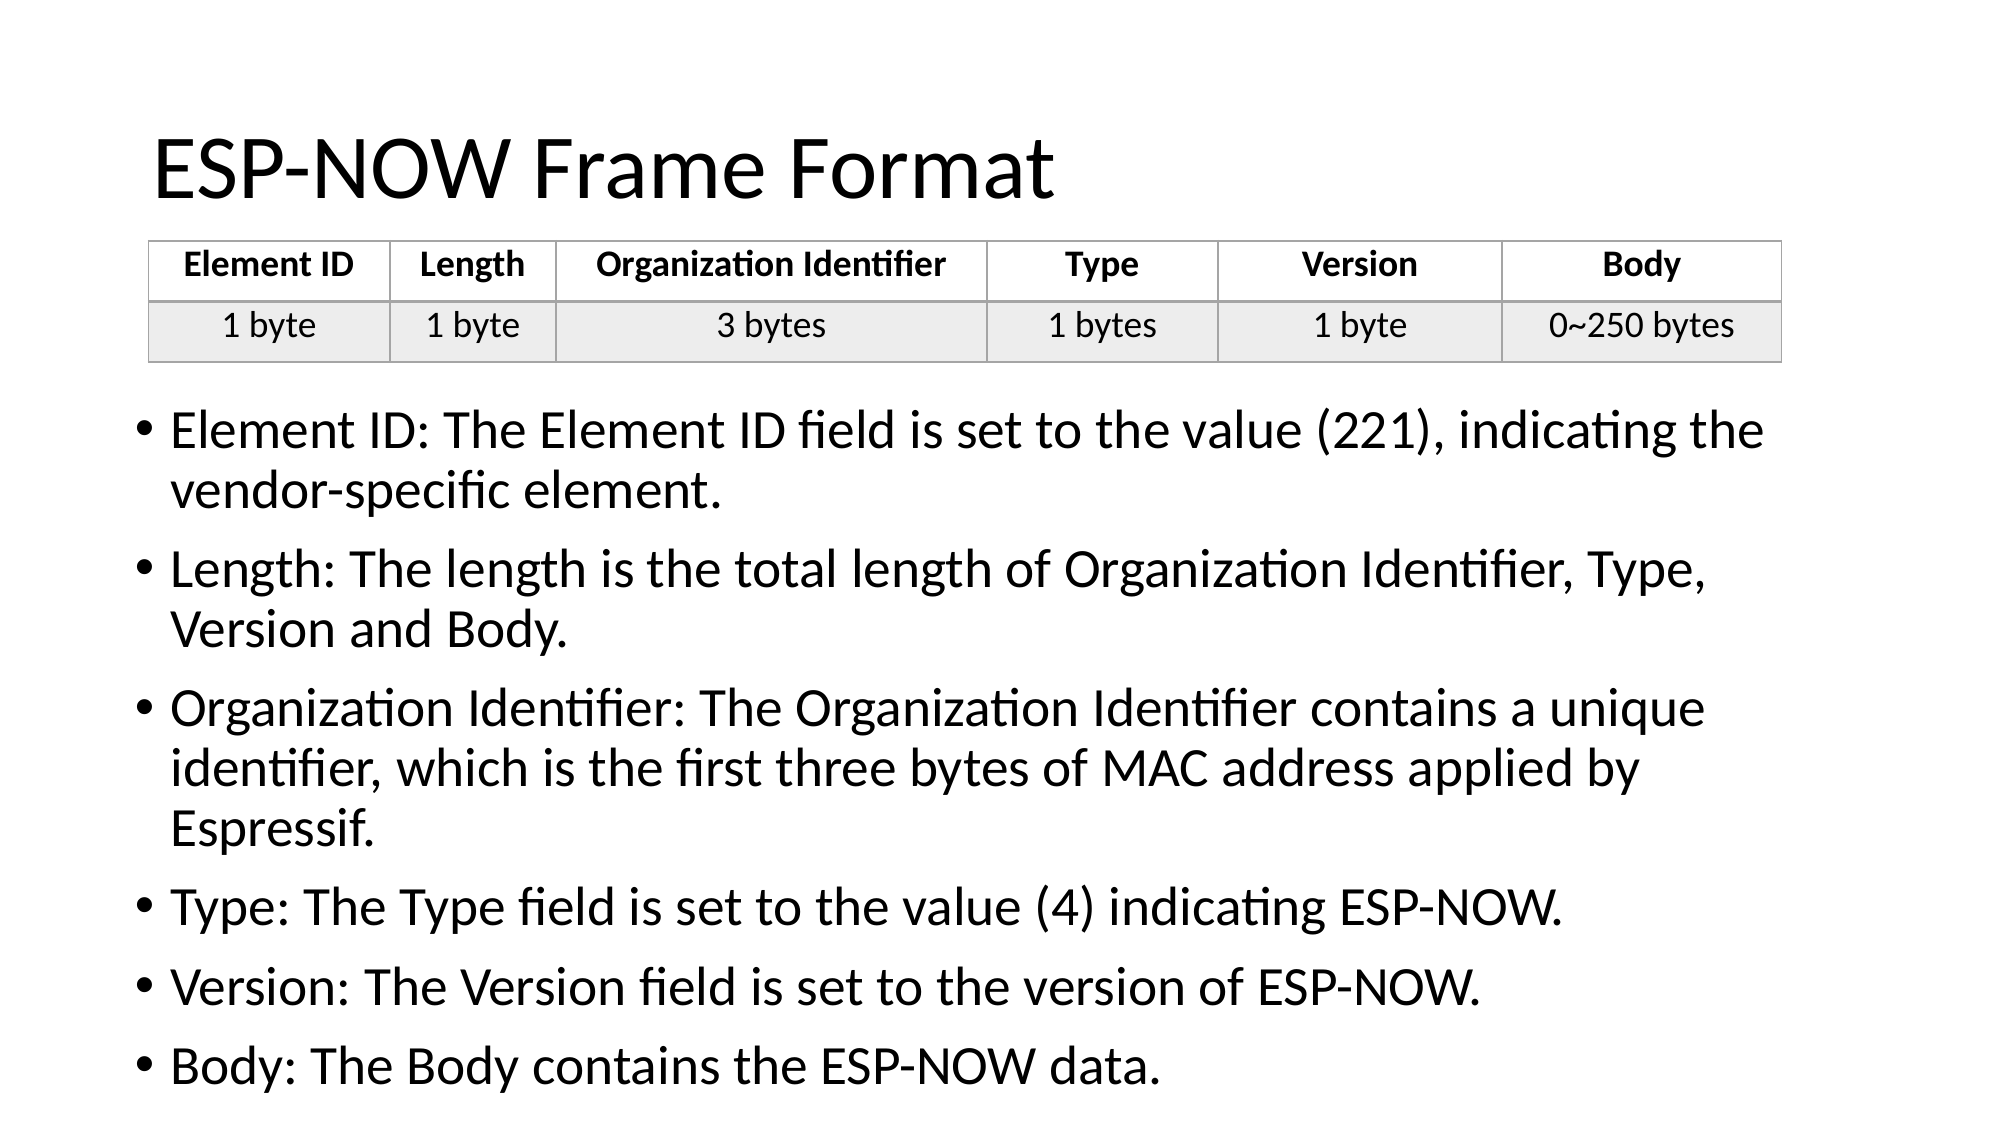

# ESP-NOW Frame Format
| Element ID | Length | Organization Identifier | Type | Version | Body |
| --- | --- | --- | --- | --- | --- |
| 1 byte | 1 byte | 3 bytes | 1 bytes | 1 byte | 0~250 bytes |
Element ID: The Element ID field is set to the value (221), indicating the vendor-specific element.
Length: The length is the total length of Organization Identifier, Type, Version and Body.
Organization Identifier: The Organization Identifier contains a unique identifier, which is the first three bytes of MAC address applied by Espressif.
Type: The Type field is set to the value (4) indicating ESP-NOW.
Version: The Version field is set to the version of ESP-NOW.
Body: The Body contains the ESP-NOW data.